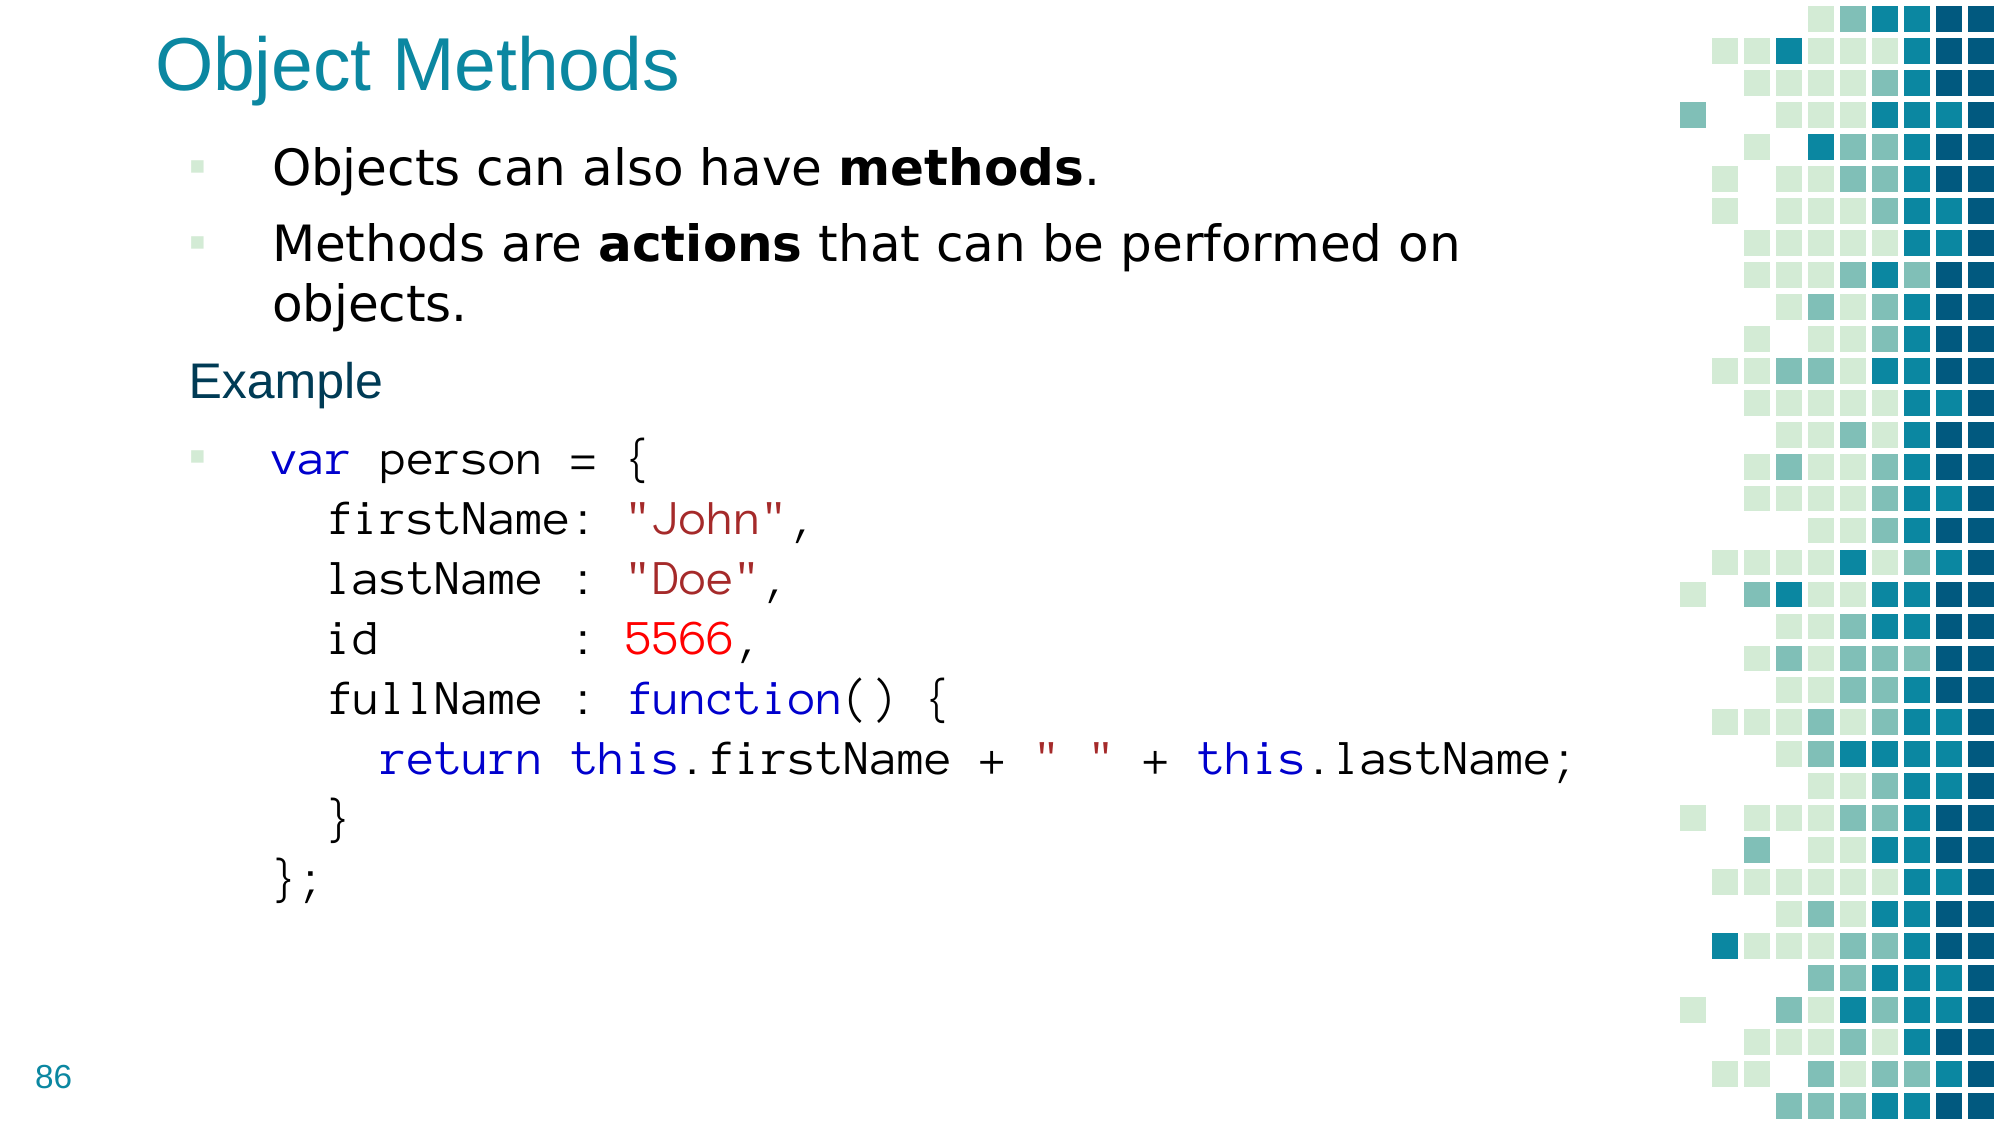

# Object Methods
Objects can also have methods.
Methods are actions that can be performed on objects.
Example
var person = {
  firstName: "John",
  lastName : "Doe",
  id       : 5566,
  fullName : function() {
    return this.firstName + " " + this.lastName;
  }
};
86